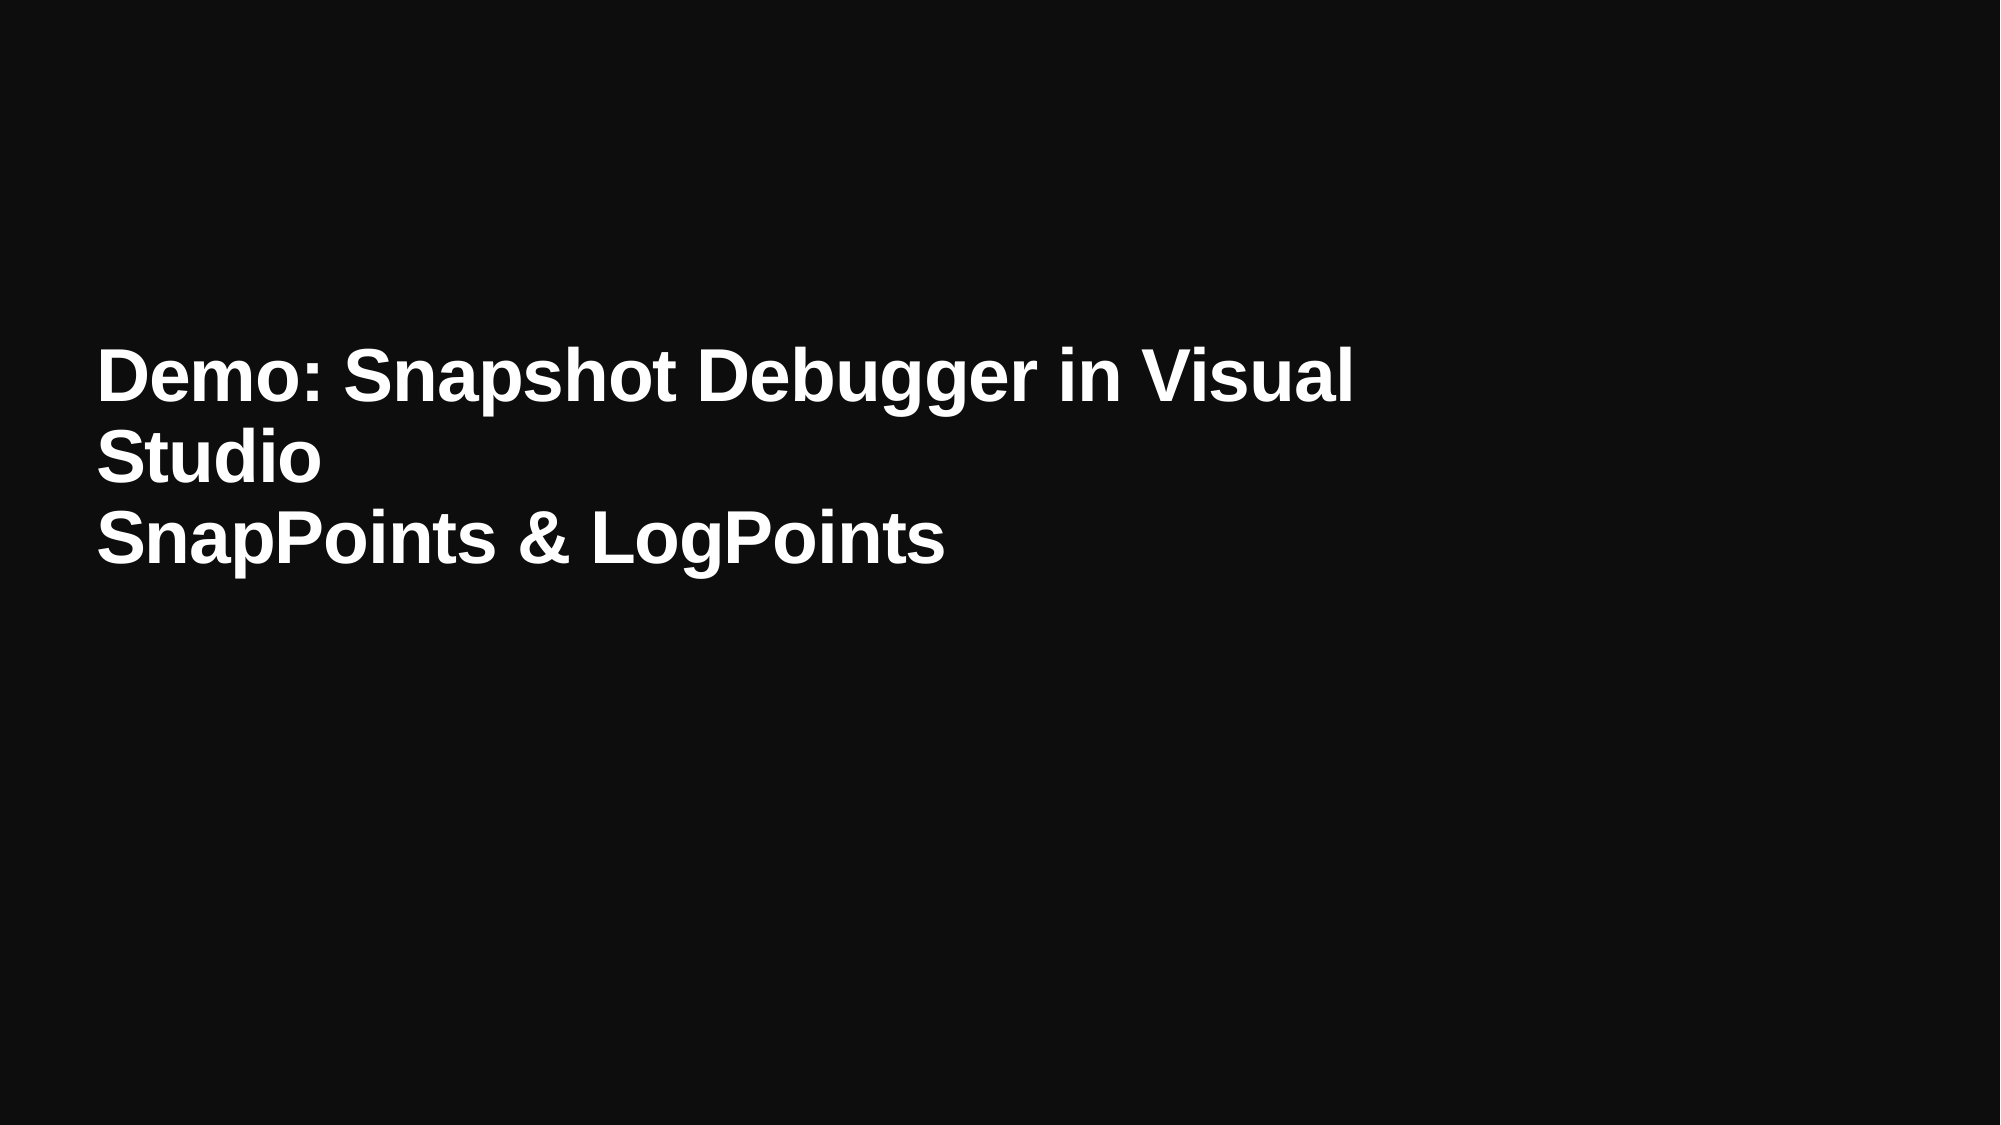

# Demo: Snapshot Debugger in Visual Studio SnapPoints & LogPoints